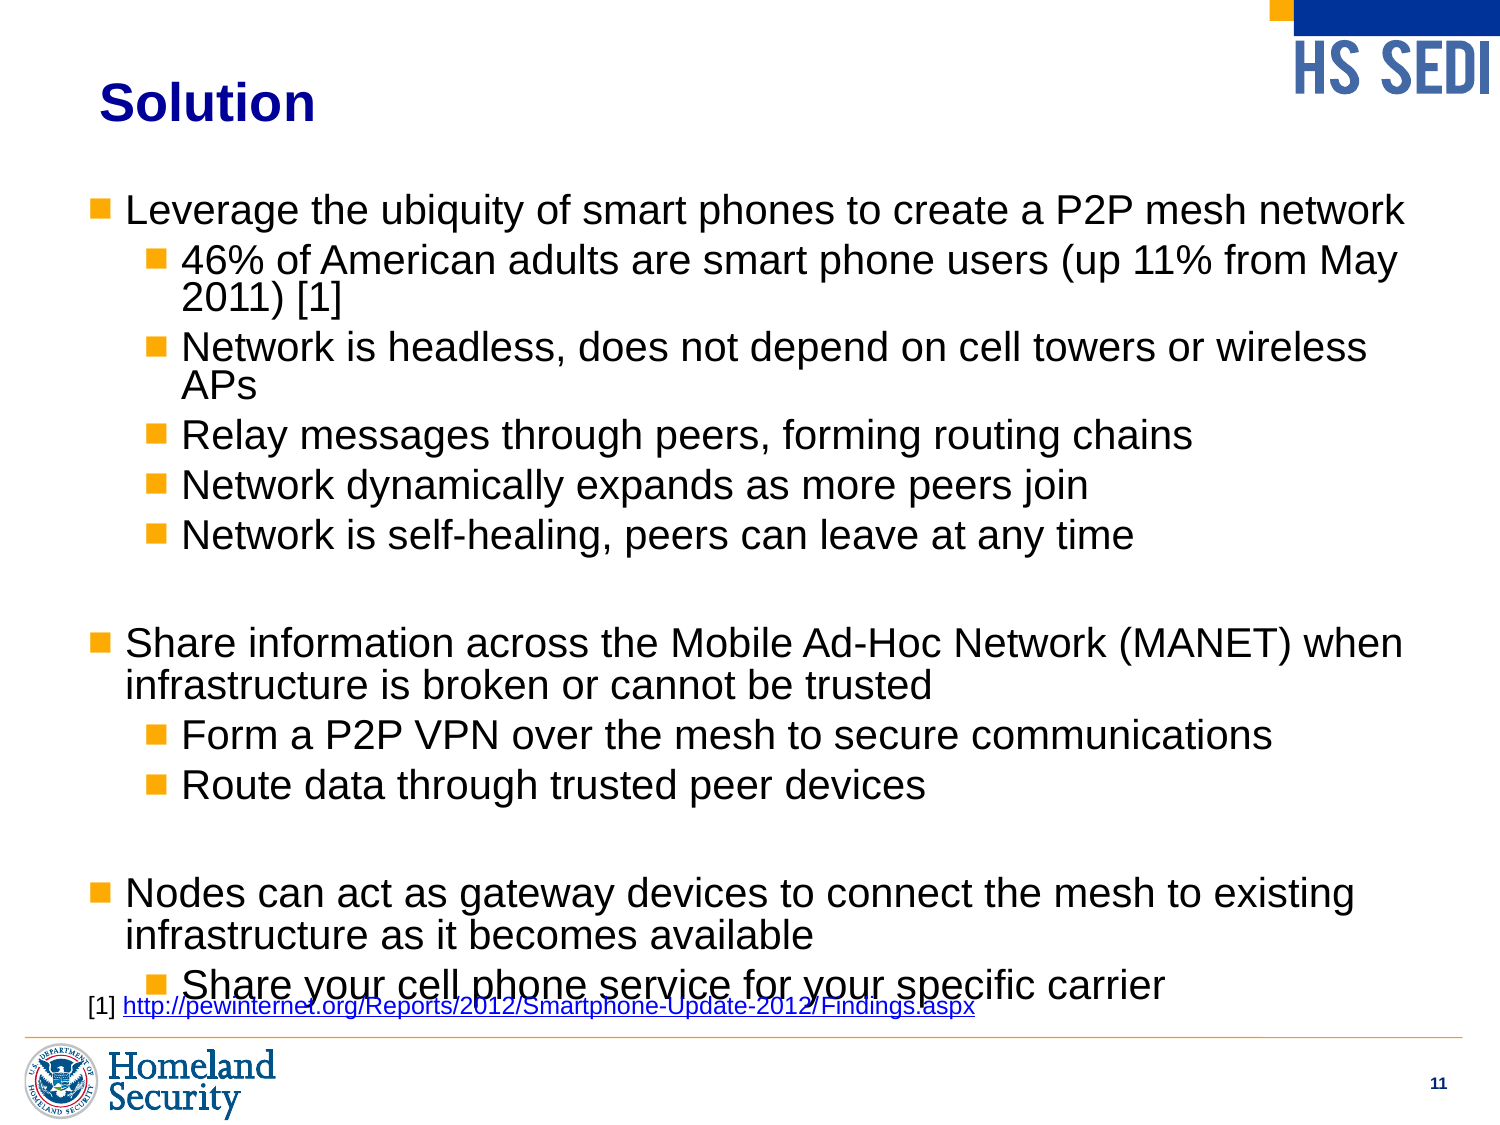

# Solution
Leverage the ubiquity of smart phones to create a P2P mesh network
46% of American adults are smart phone users (up 11% from May 2011) [1]
Network is headless, does not depend on cell towers or wireless APs
Relay messages through peers, forming routing chains
Network dynamically expands as more peers join
Network is self-healing, peers can leave at any time

Share information across the Mobile Ad-Hoc Network (MANET) when infrastructure is broken or cannot be trusted
Form a P2P VPN over the mesh to secure communications
Route data through trusted peer devices

Nodes can act as gateway devices to connect the mesh to existing infrastructure as it becomes available
Share your cell phone service for your specific carrier

[1] http://pewinternet.org/Reports/2012/Smartphone-Update-2012/Findings.aspx
11